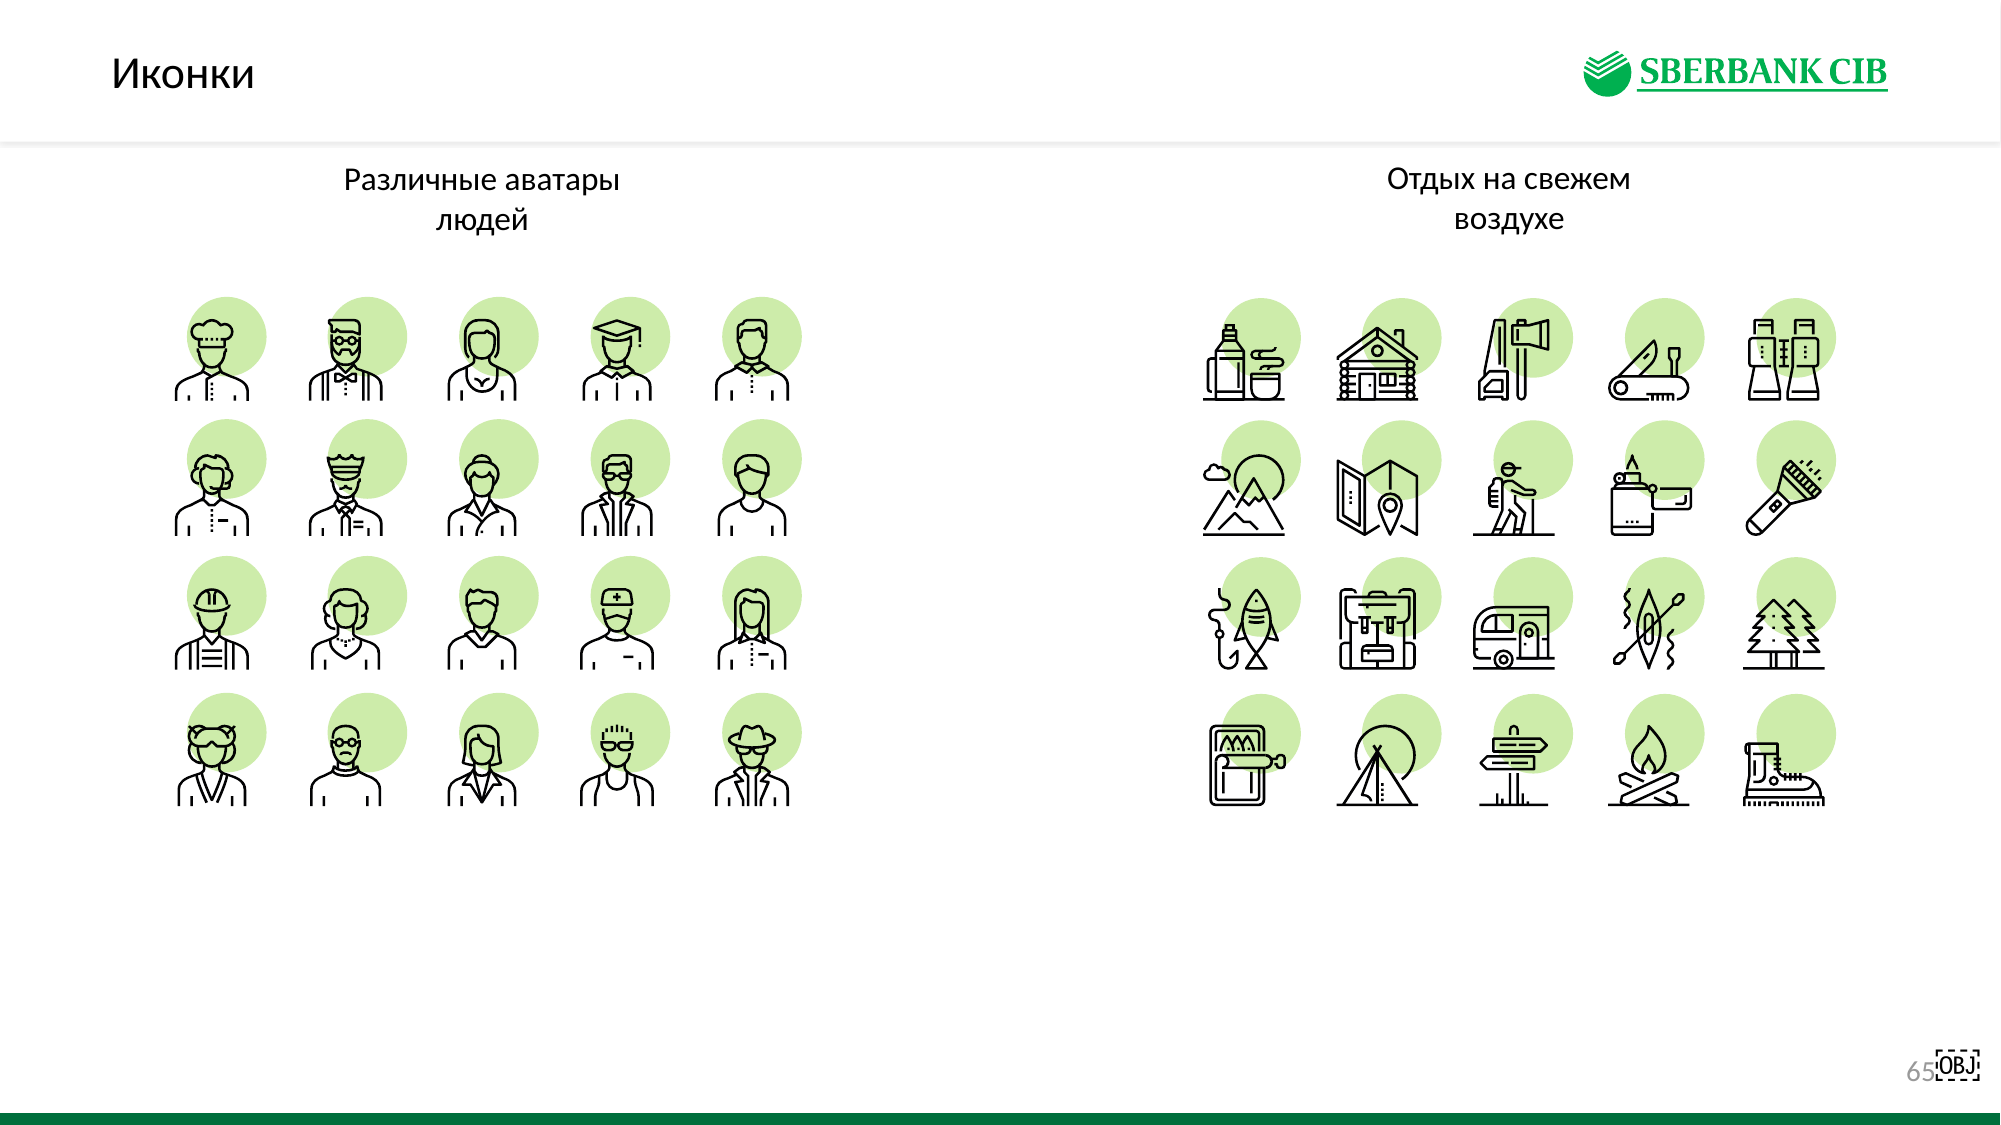

Отдых на свежем воздухе
Различные аватары людей